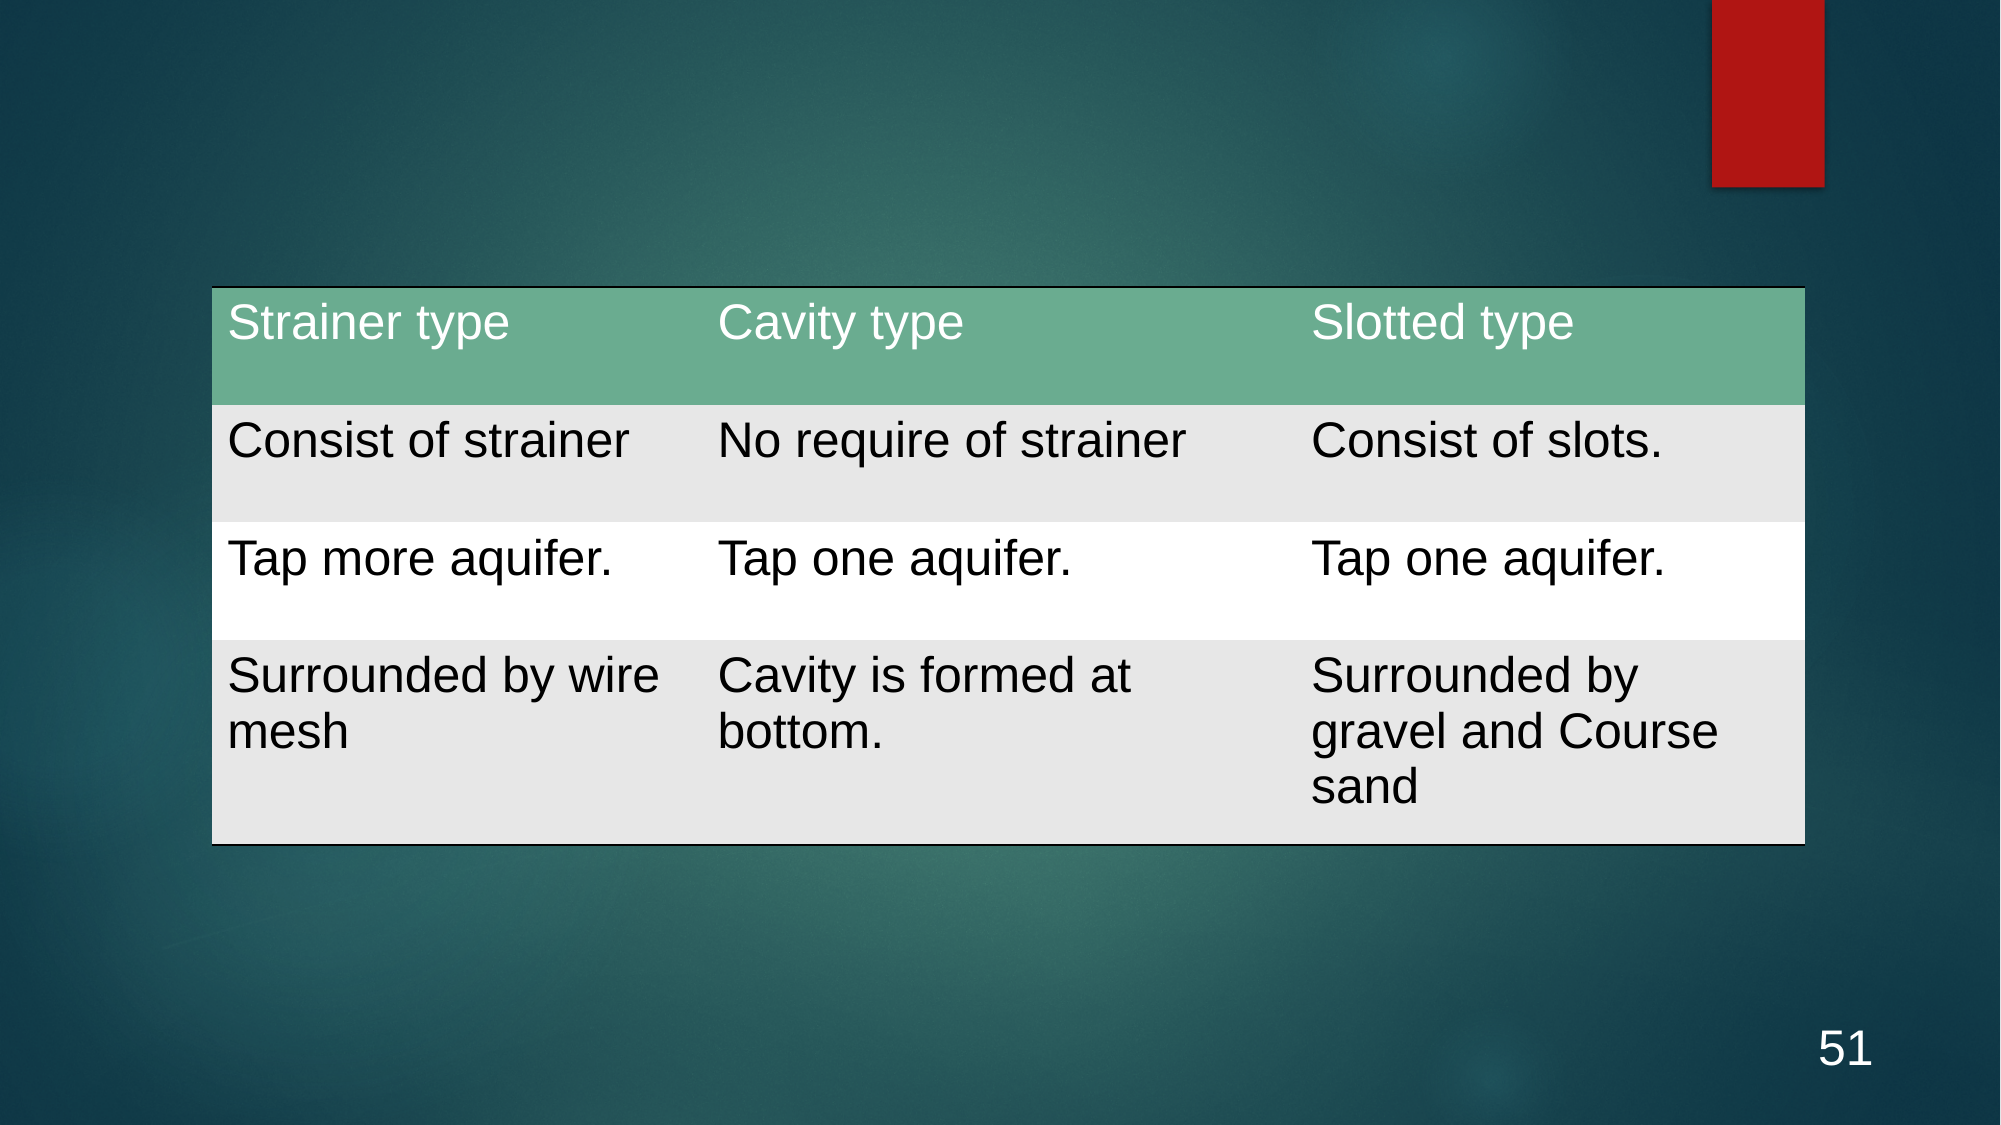

| Strainer type | Cavity type | Slotted type |
| --- | --- | --- |
| Consist of strainer | No require of strainer | Consist of slots. |
| Tap more aquifer. | Tap one aquifer. | Tap one aquifer. |
| Surrounded by wire mesh | Cavity is formed at bottom. | Surrounded by gravel and Course sand |
51